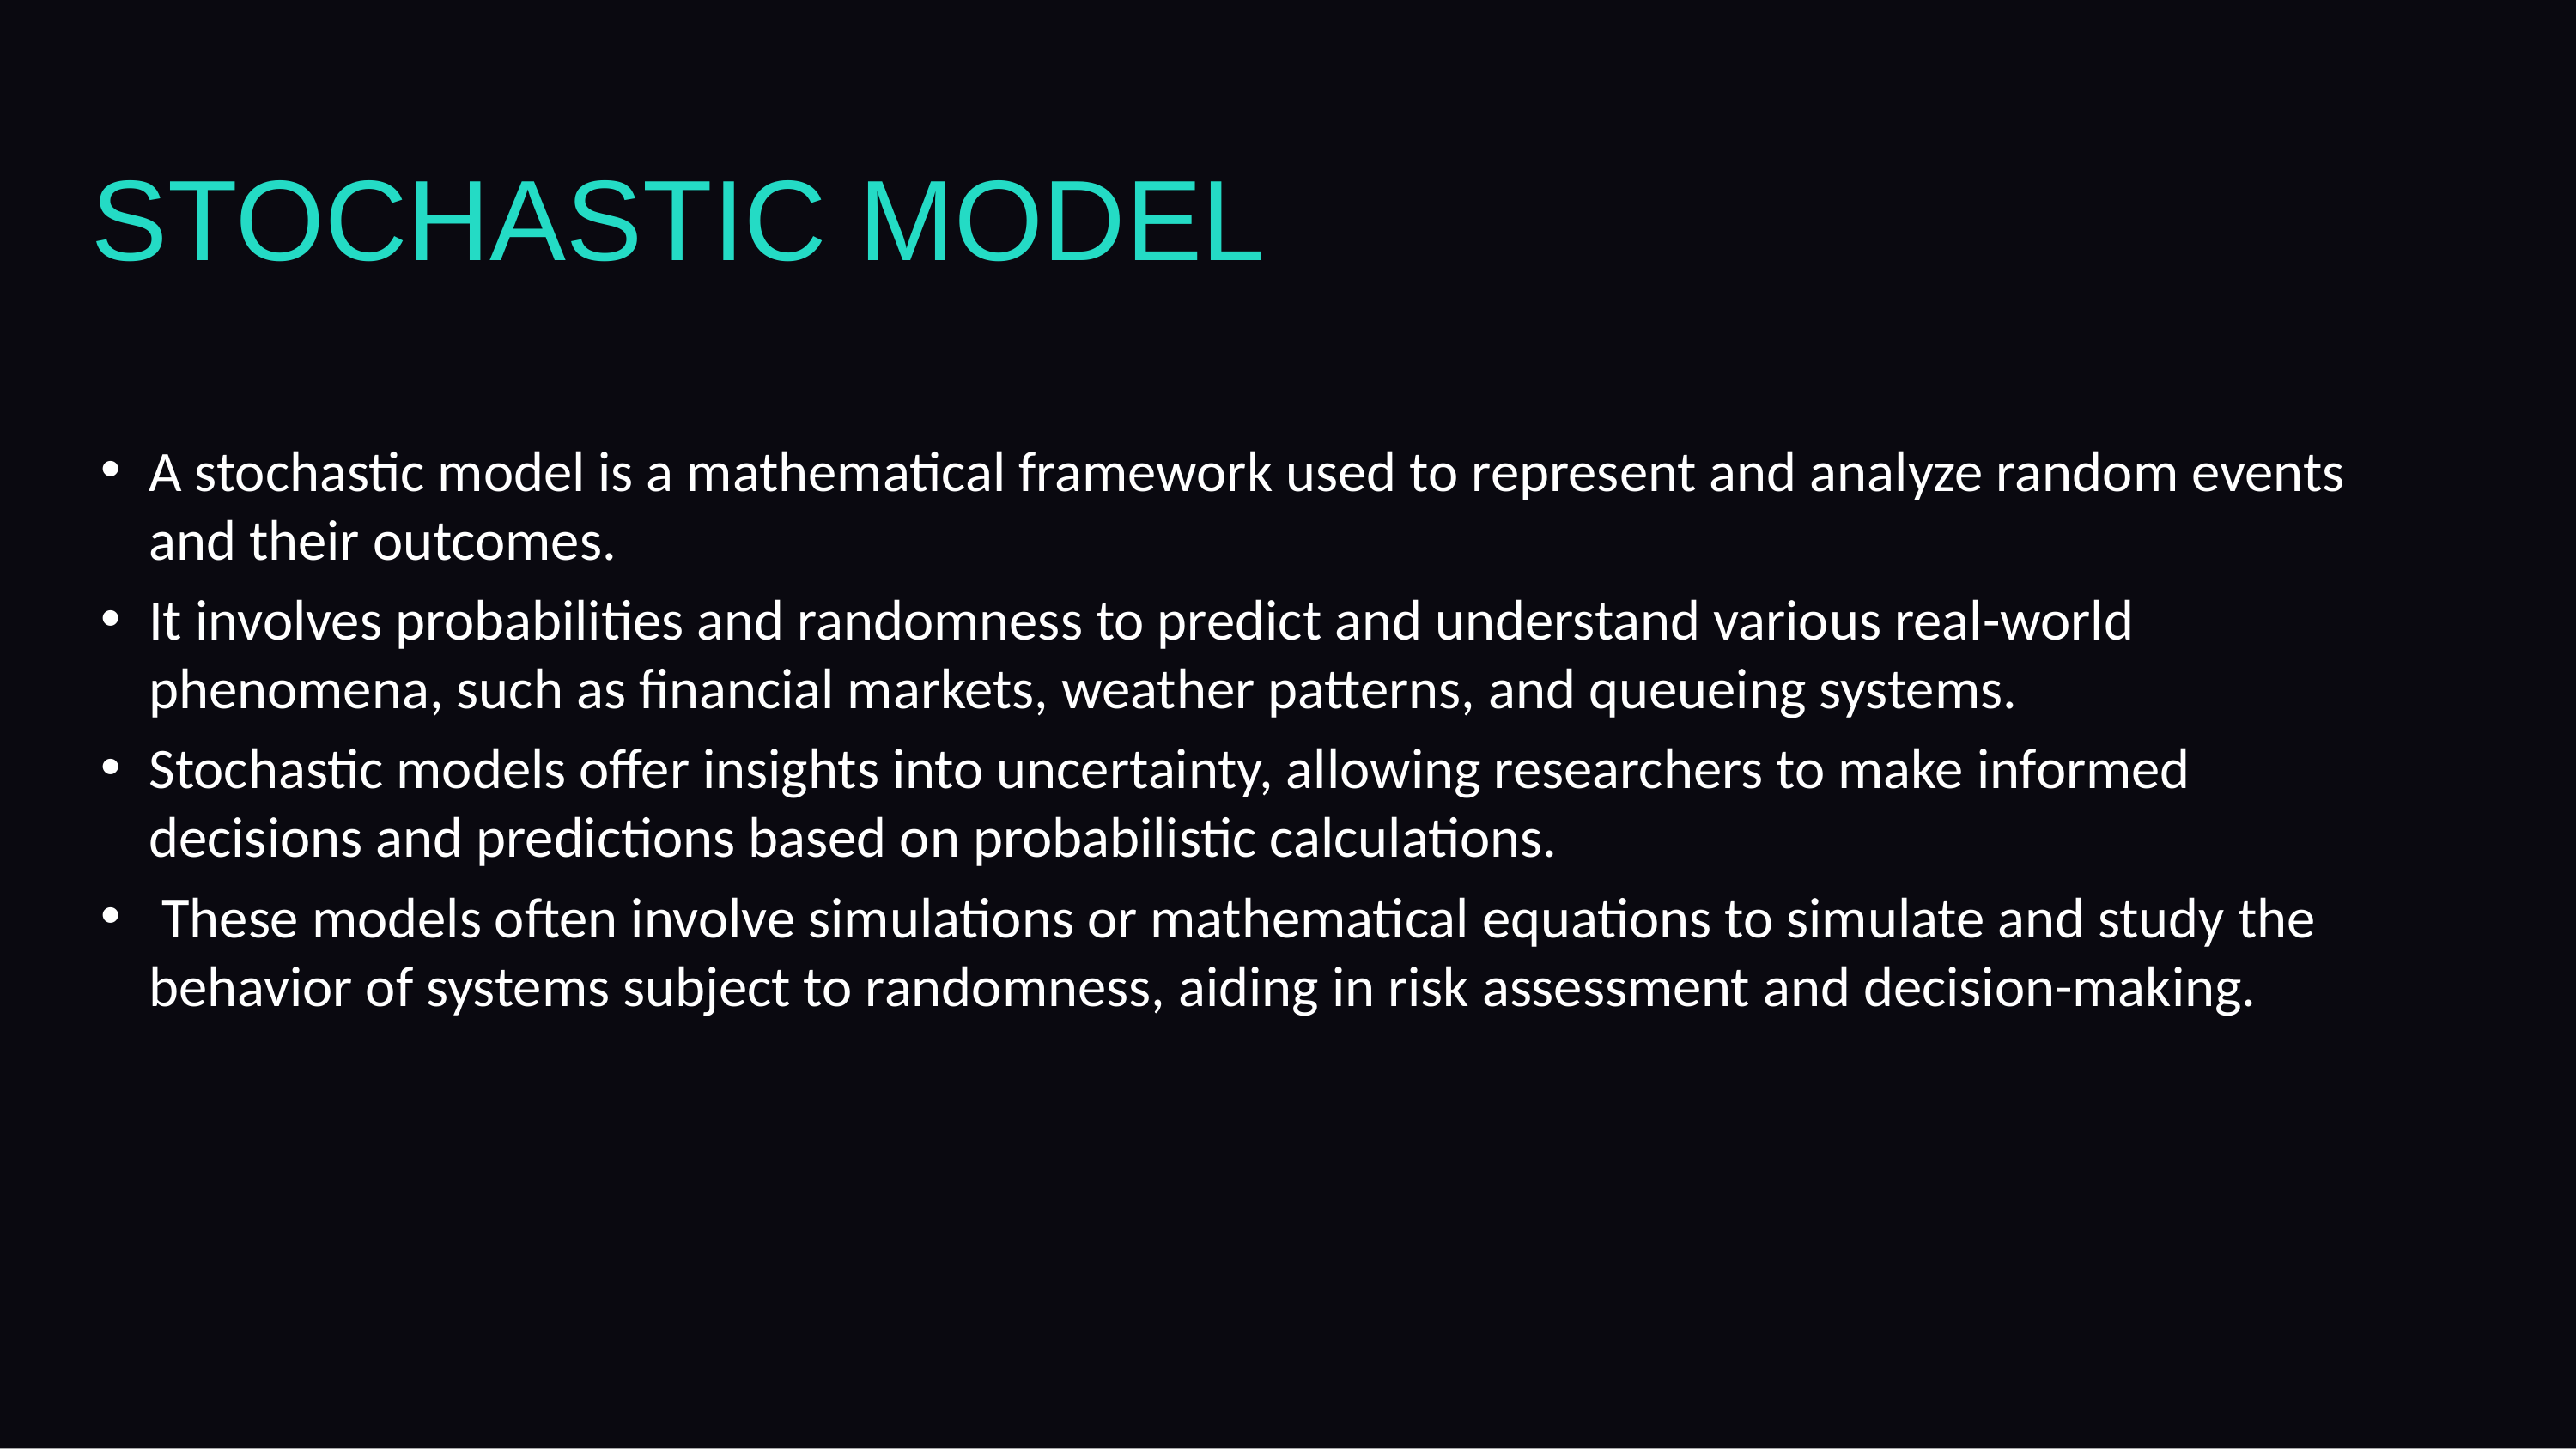

STOCHASTIC MODEL

A stochastic model is a mathematical framework used to represent and analyze random events and their outcomes.
It involves probabilities and randomness to predict and understand various real-world phenomena, such as financial markets, weather patterns, and queueing systems.
Stochastic models offer insights into uncertainty, allowing researchers to make informed decisions and predictions based on probabilistic calculations.
 These models often involve simulations or mathematical equations to simulate and study the behavior of systems subject to randomness, aiding in risk assessment and decision-making.